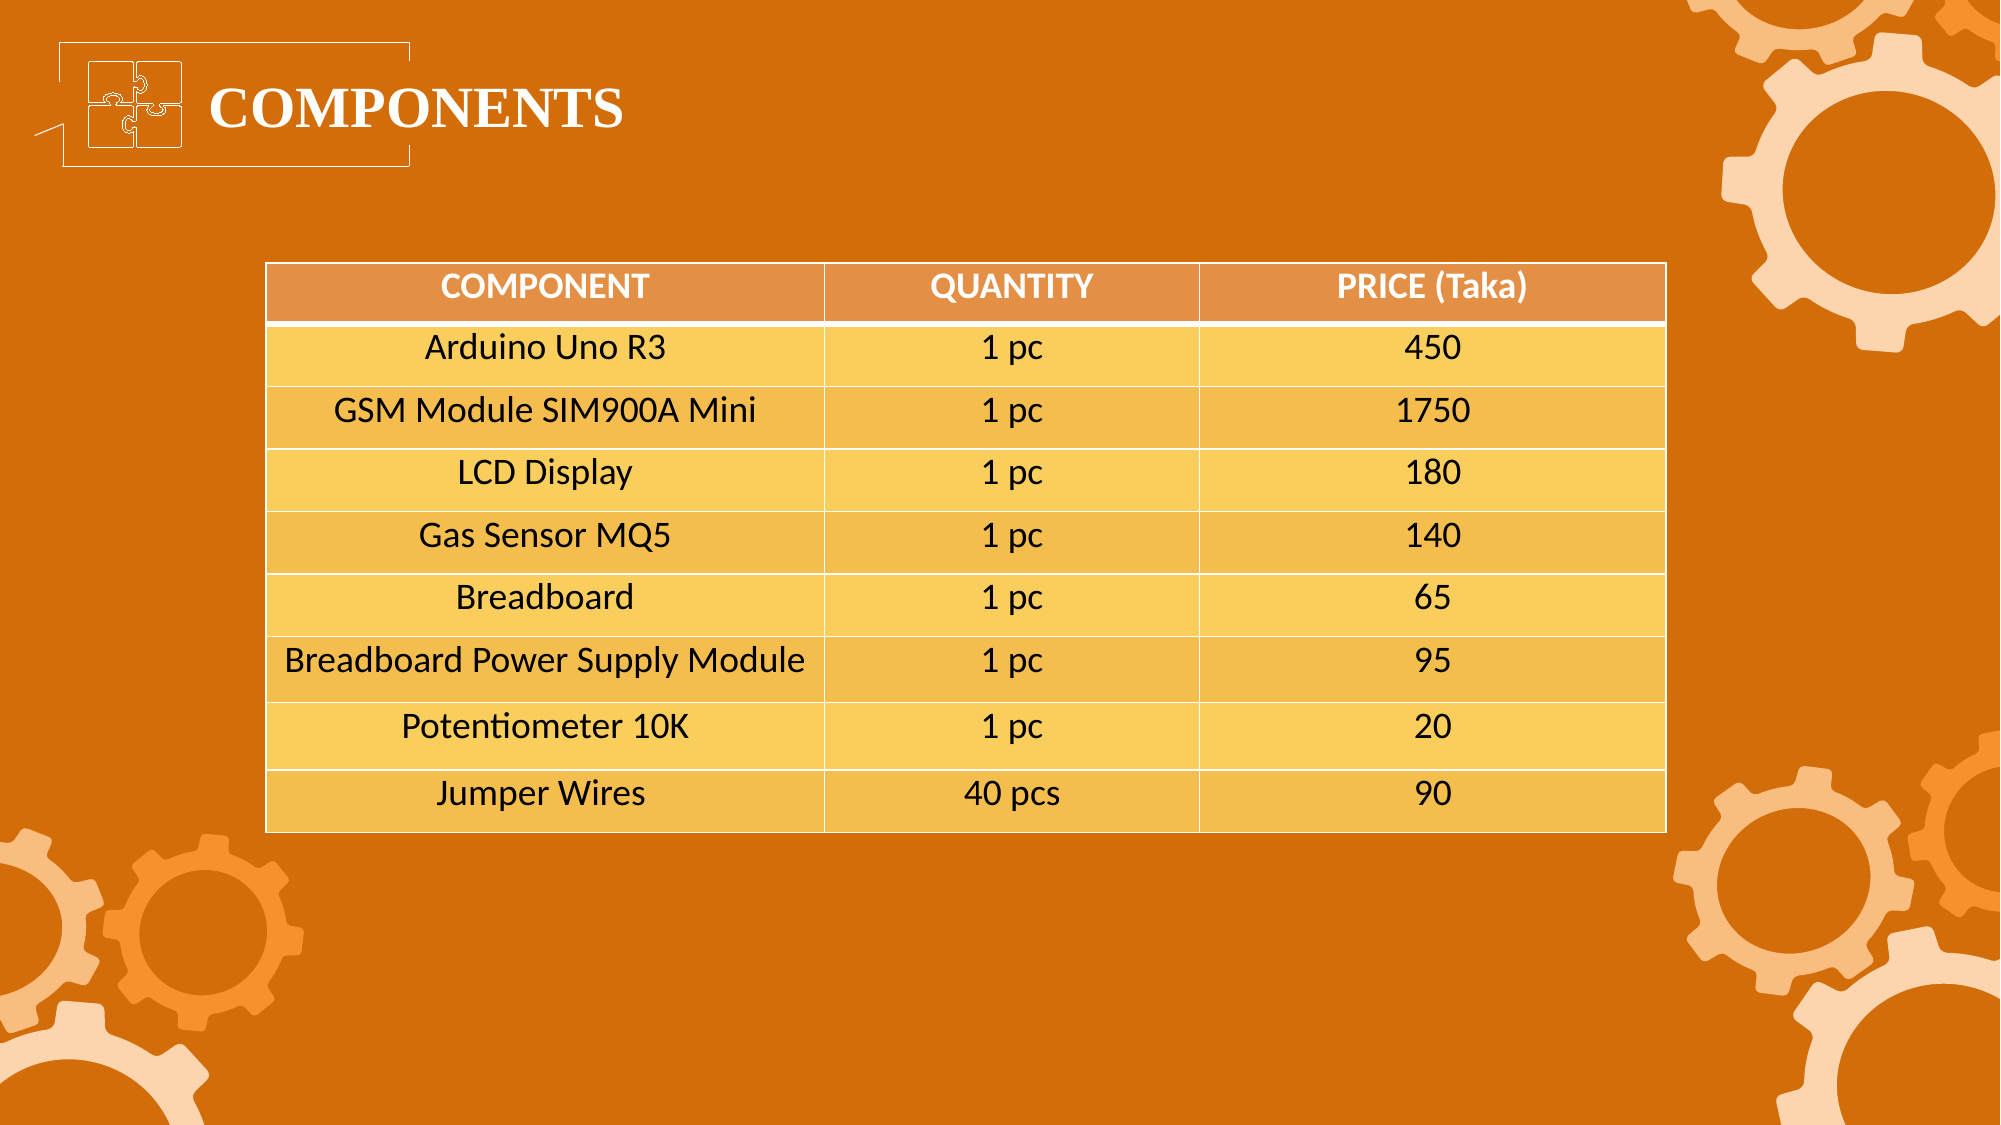

COMPONENTS
| COMPONENT | QUANTITY | PRICE (Taka) |
| --- | --- | --- |
| Arduino Uno R3 | 1 pc | 450 |
| GSM Module SIM900A Mini | 1 pc | 1750 |
| LCD Display | 1 pc | 180 |
| Gas Sensor MQ5 | 1 pc | 140 |
| Breadboard | 1 pc | 65 |
| Breadboard Power Supply Module | 1 pc | 95 |
| Potentiometer 10K | 1 pc | 20 |
| Jumper Wires | 40 pcs | 90 |